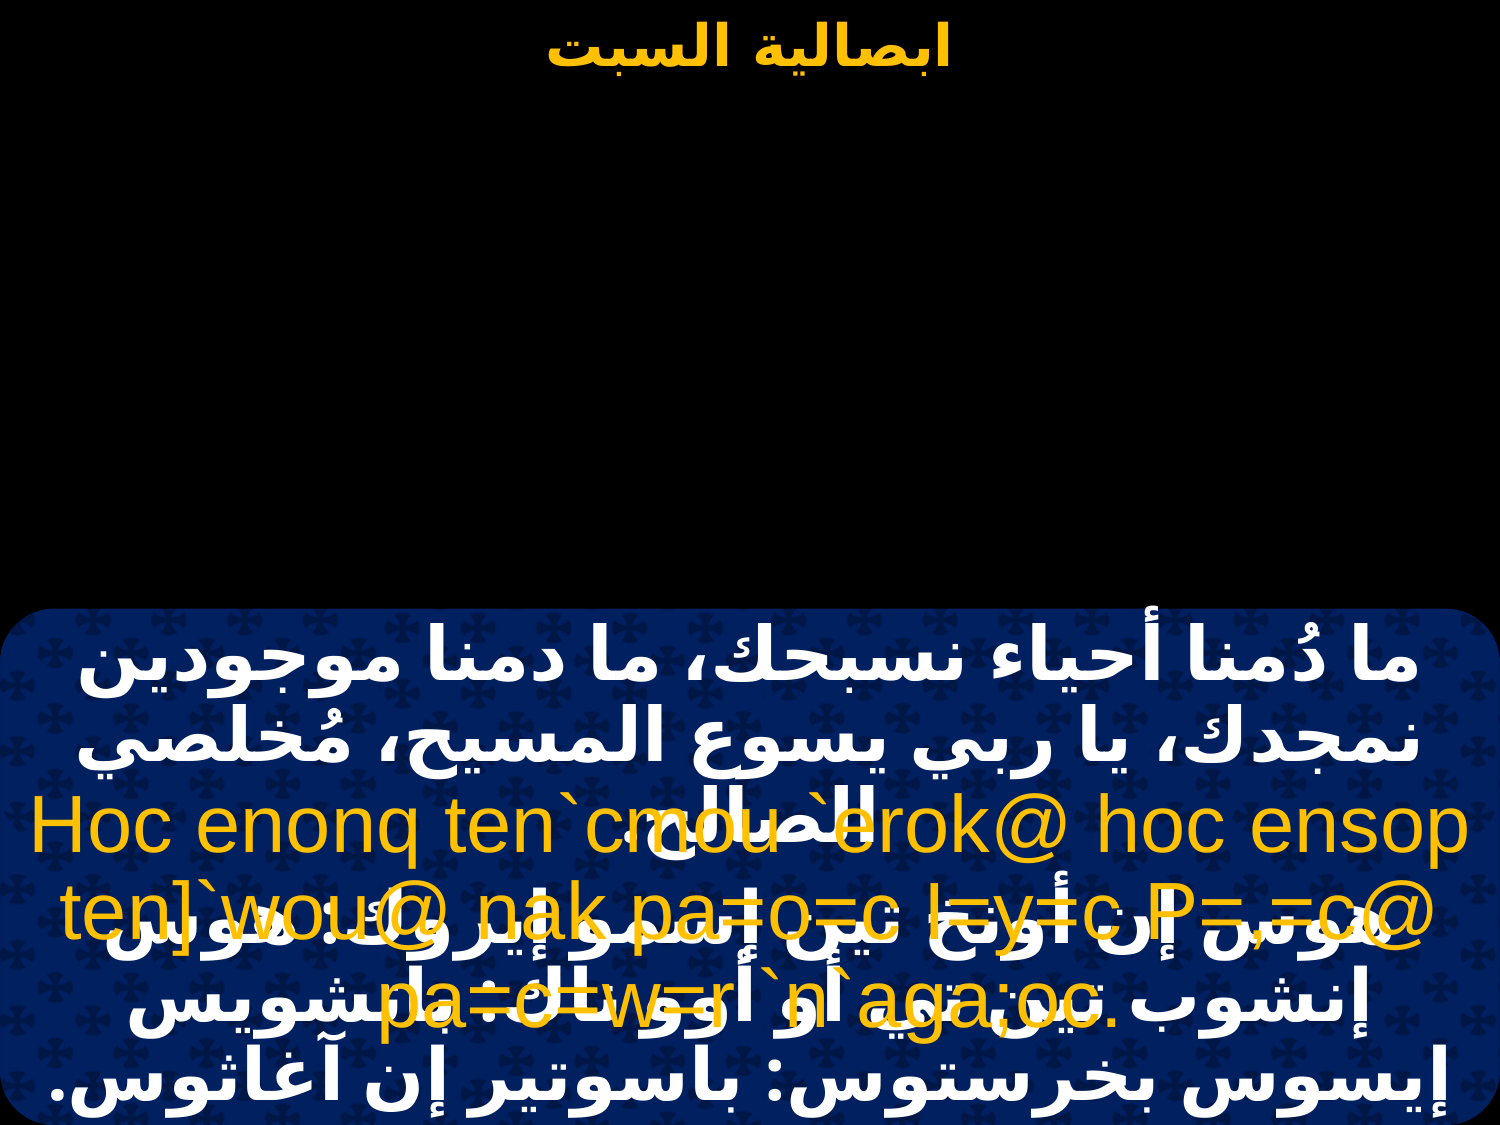

#
ما دُمنا أحياء نسبحك، ما دمنا موجودين نمجدك، يا ربي يسوع المسيح، مُخلصي الصالح.

Hoc enonq ten`cmou `erok@ hoc ensop ten]`wou@ nak pa=o=c I=y=c P=,=c@ pa=c=w=r `n`aga;oc.
هوس إن أونخ تين إسمو إيروك: هوس إنشوب تين تي أو أوو ناك: باتشويس إيسوس بخرستوس: باسوتير إن آغاثوس.